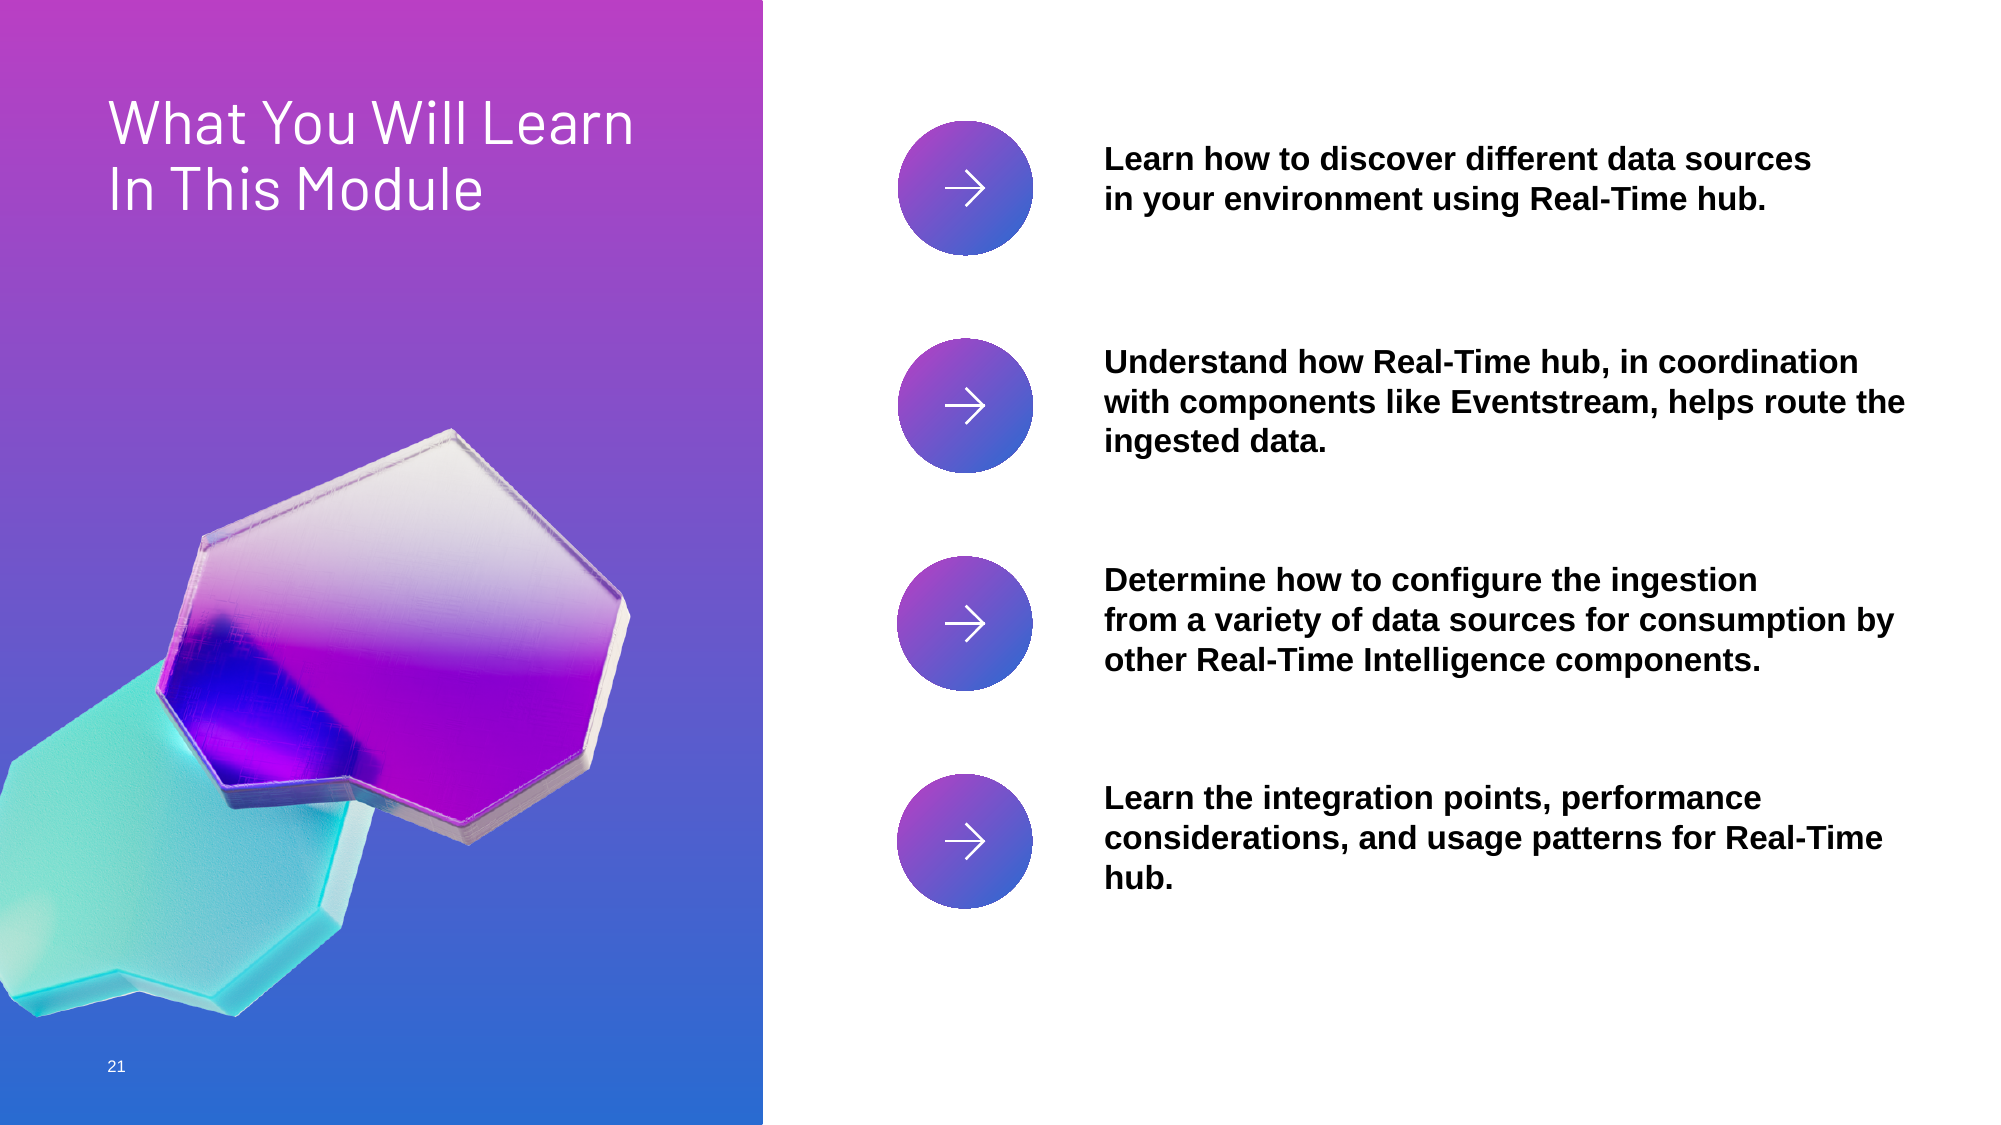

Understand Real-Time Intelligence’s strategic role in Microsoft Fabric

# What You Will Learn In This Module
Learn how to discover different data sources
in your environment using Real-Time hub.

Understand how Real-Time hub, in coordination with components like Eventstream, helps route the ingested data.

Determine how to configure the ingestion
from a variety of data sources for consumption by other Real-Time Intelligence components.

Learn the integration points, performance considerations, and usage patterns for Real-Time hub.

21